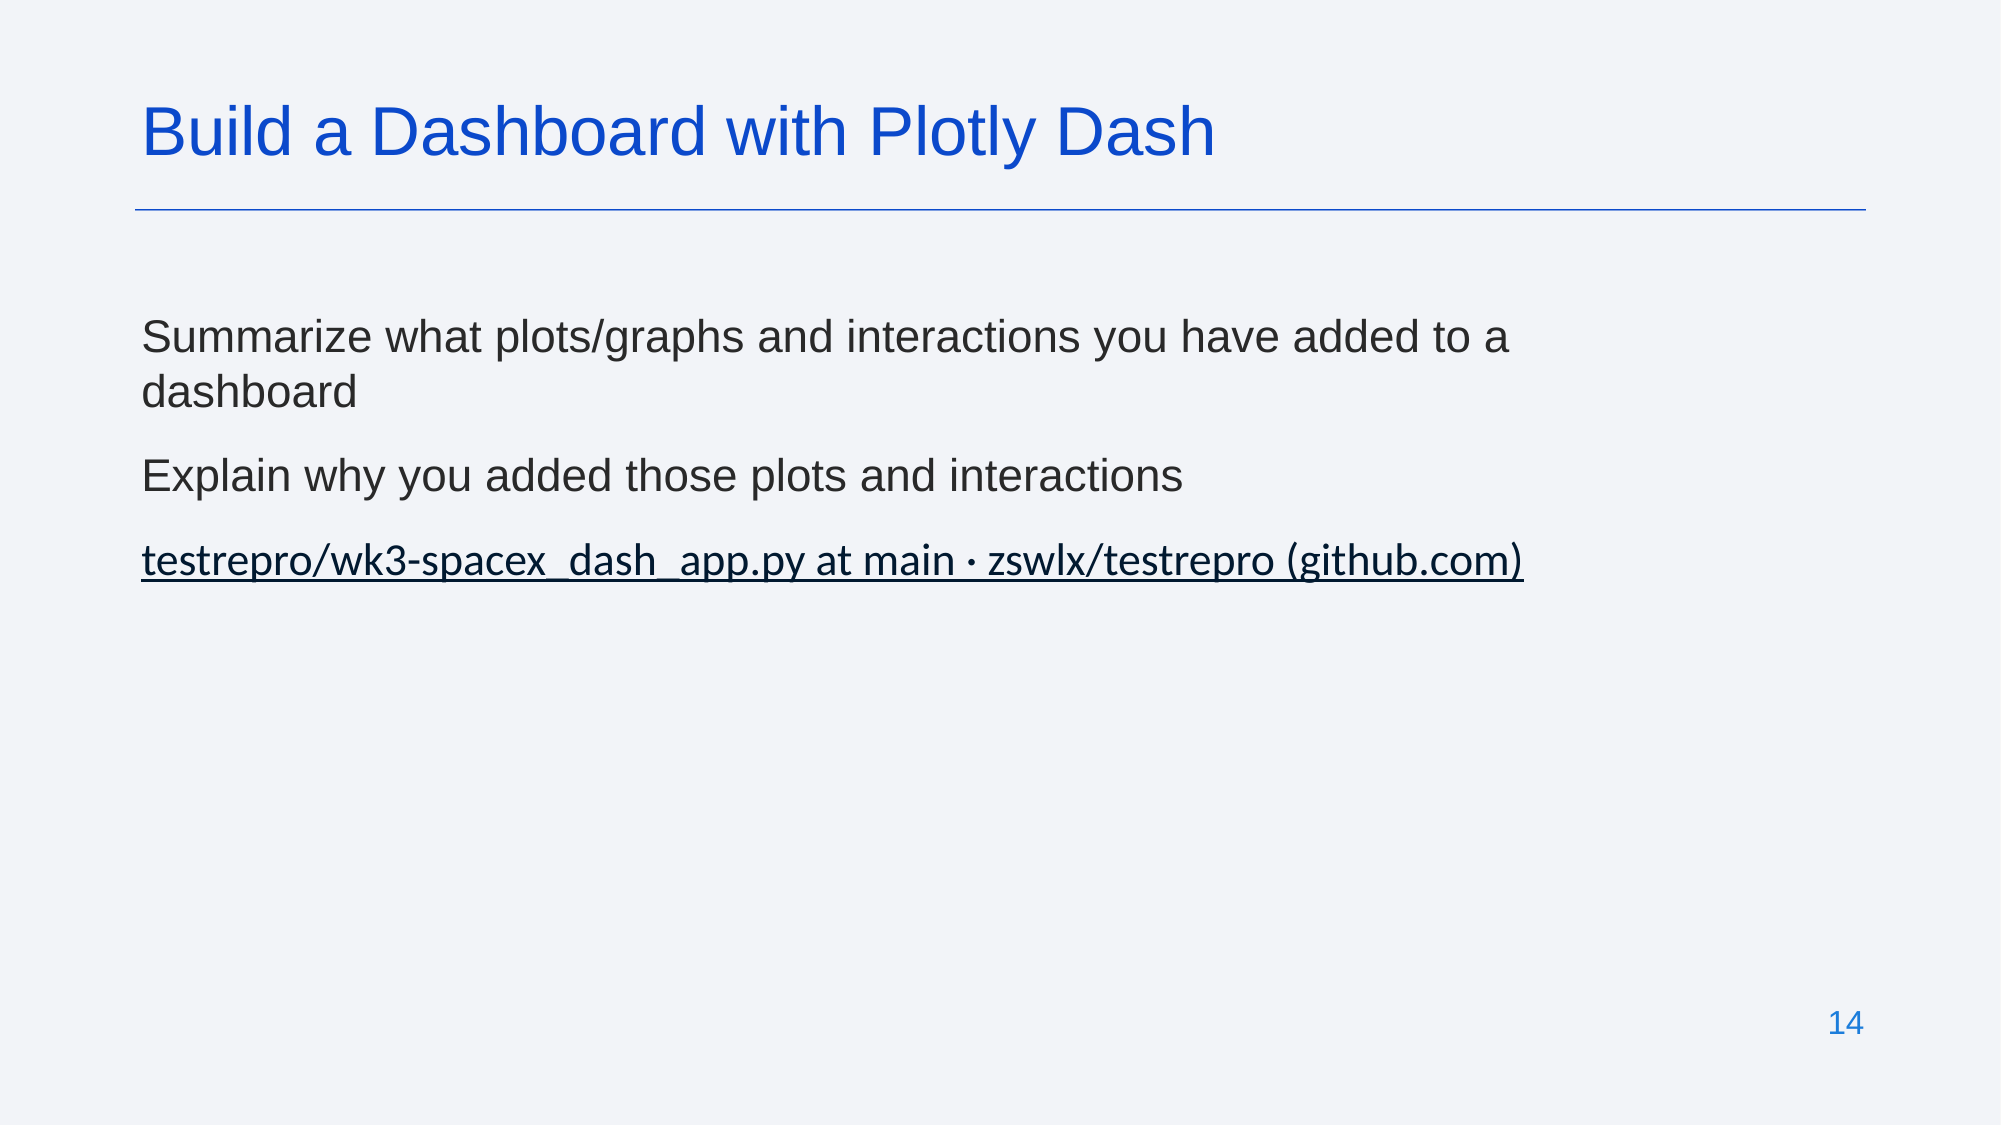

Build a Dashboard with Plotly Dash
Summarize what plots/graphs and interactions you have added to a dashboard
Explain why you added those plots and interactions
testrepro/wk3-spacex_dash_app.py at main · zswlx/testrepro (github.com)

14